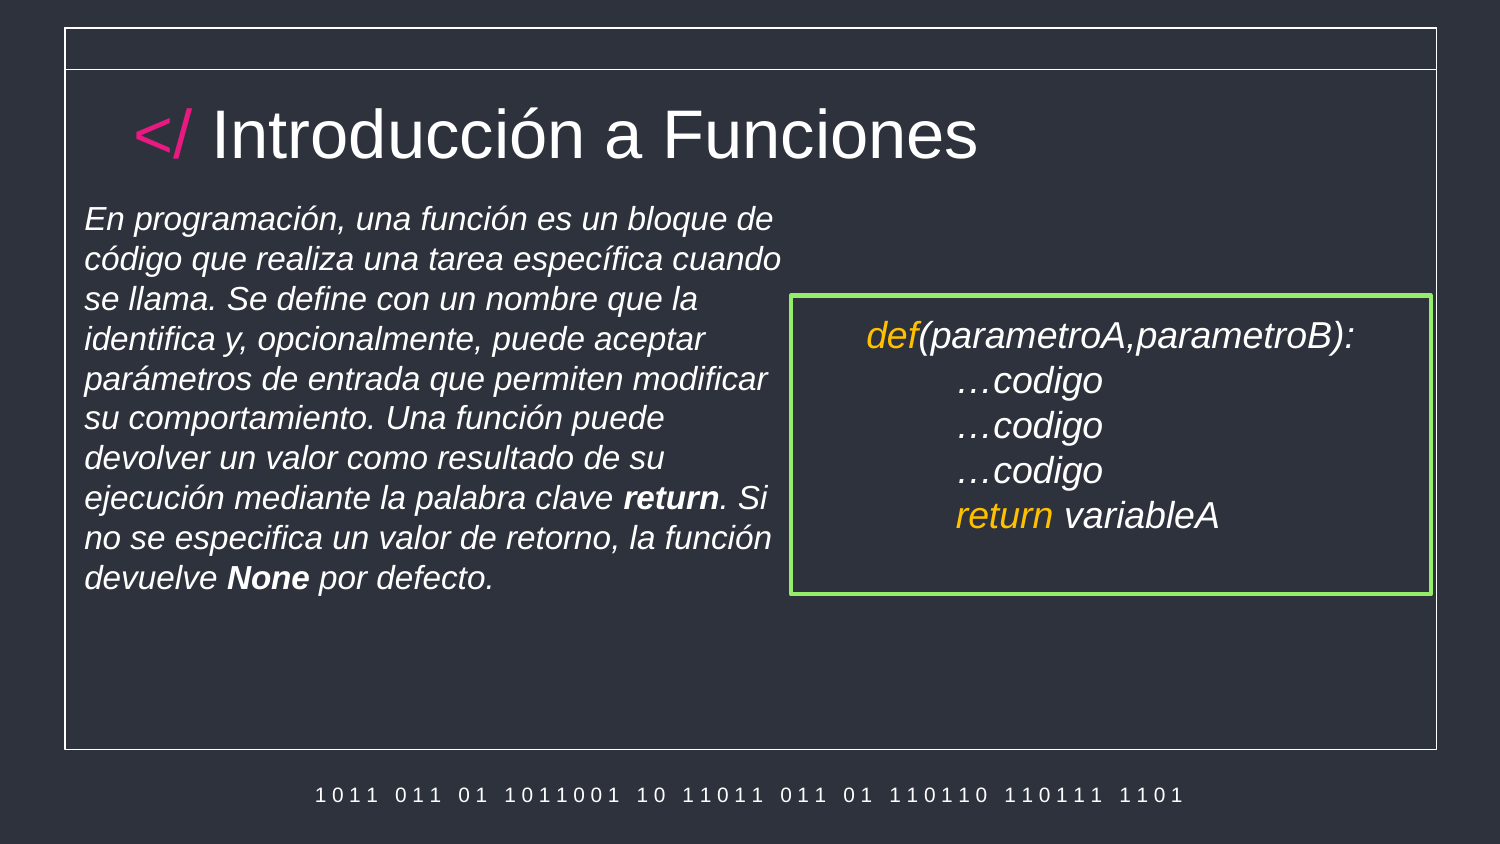

</ Introducción a Funciones
En programación, una función es un bloque de código que realiza una tarea específica cuando se llama. Se define con un nombre que la identifica y, opcionalmente, puede aceptar parámetros de entrada que permiten modificar su comportamiento. Una función puede devolver un valor como resultado de su ejecución mediante la palabra clave return. Si no se especifica un valor de retorno, la función devuelve None por defecto.
def(parametroA,parametroB):
	…codigo
	…codigo
	…codigo
	return variableA